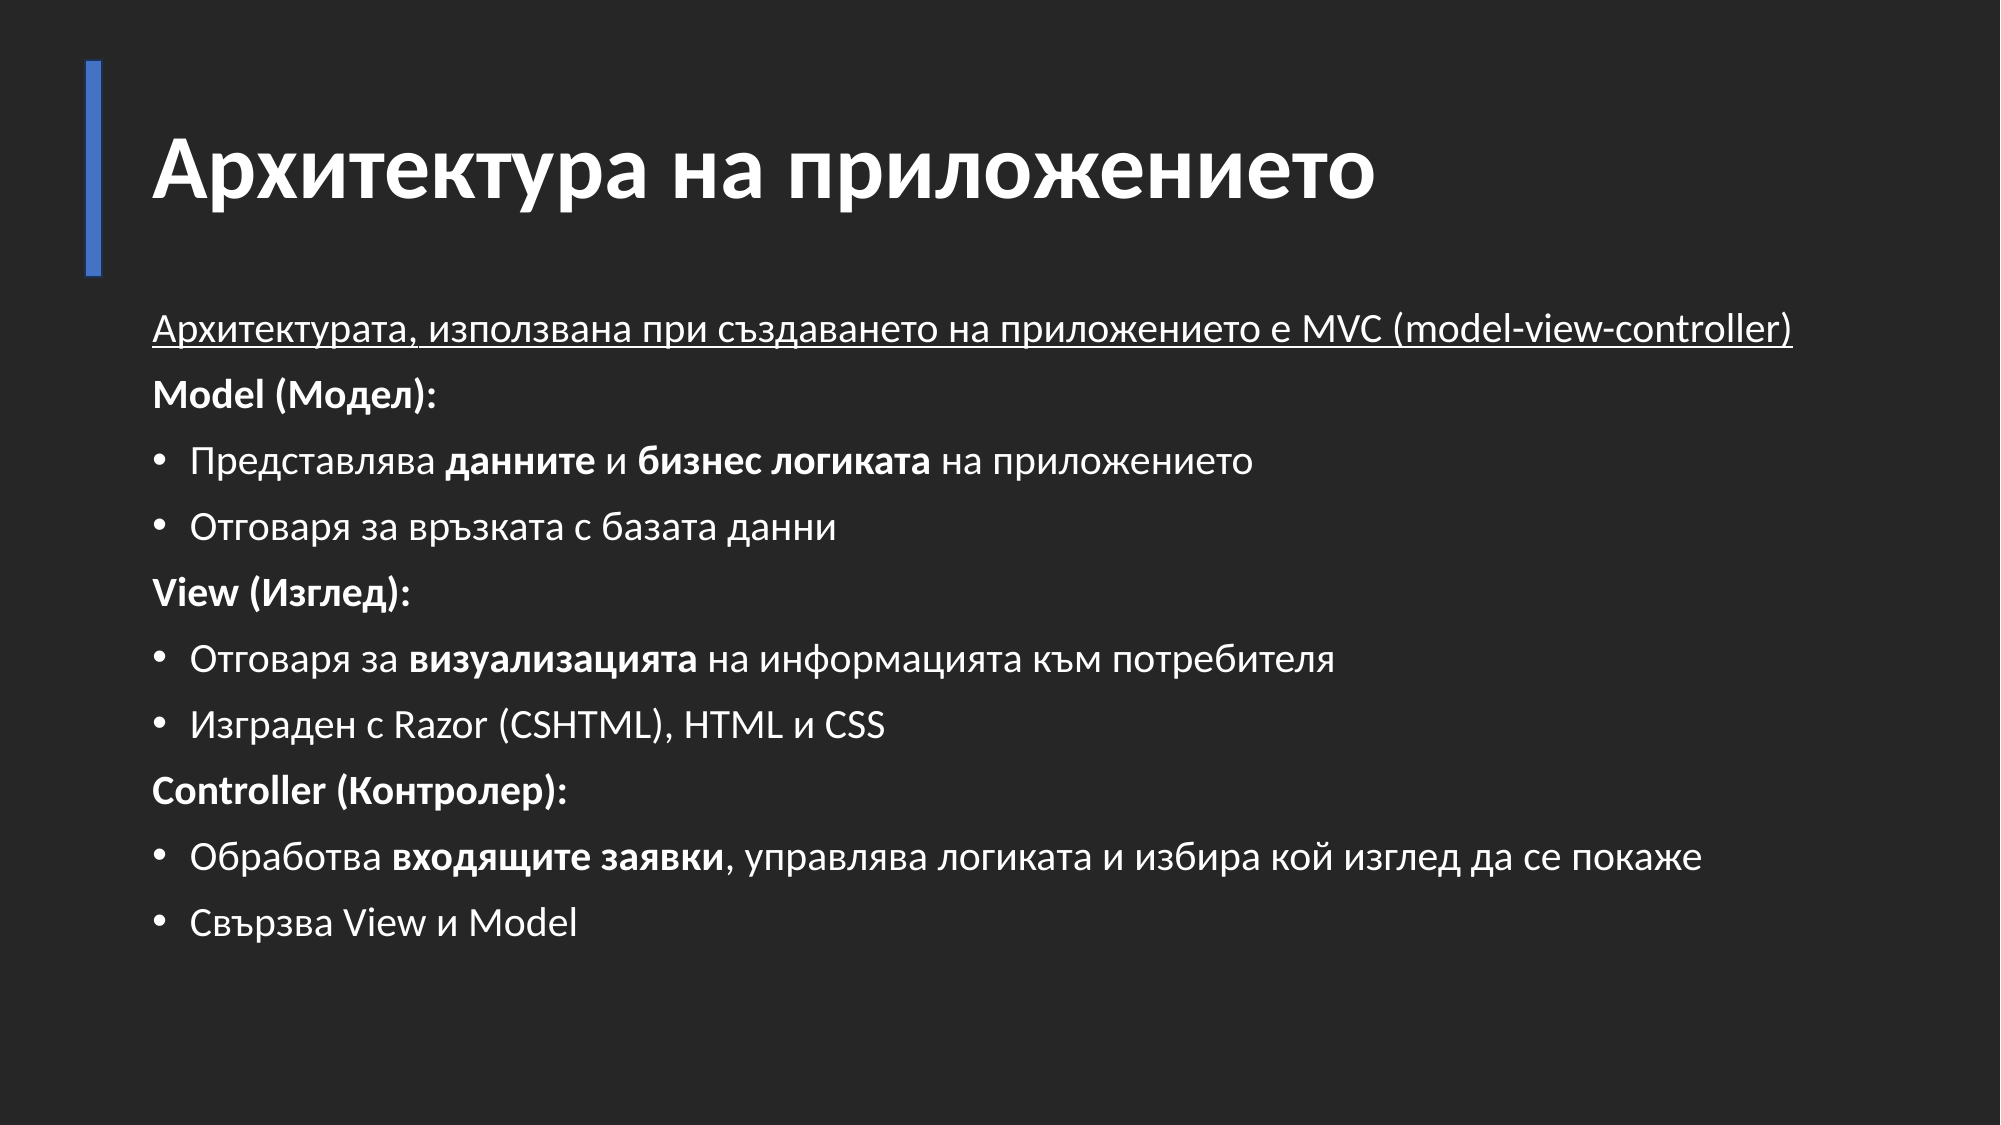

# Архитектура на приложението
Архитектурата, използвана при създаването на приложението е MVC (model-view-controller)
Model (Модел):
Представлява данните и бизнес логиката на приложението
Отговаря за връзката с базата данни
View (Изглед):
Отговаря за визуализацията на информацията към потребителя
Изграден с Razor (CSHTML), HTML и CSS
Controller (Контролер):
Обработва входящите заявки, управлява логиката и избира кой изглед да се покаже
Свързва View и Model